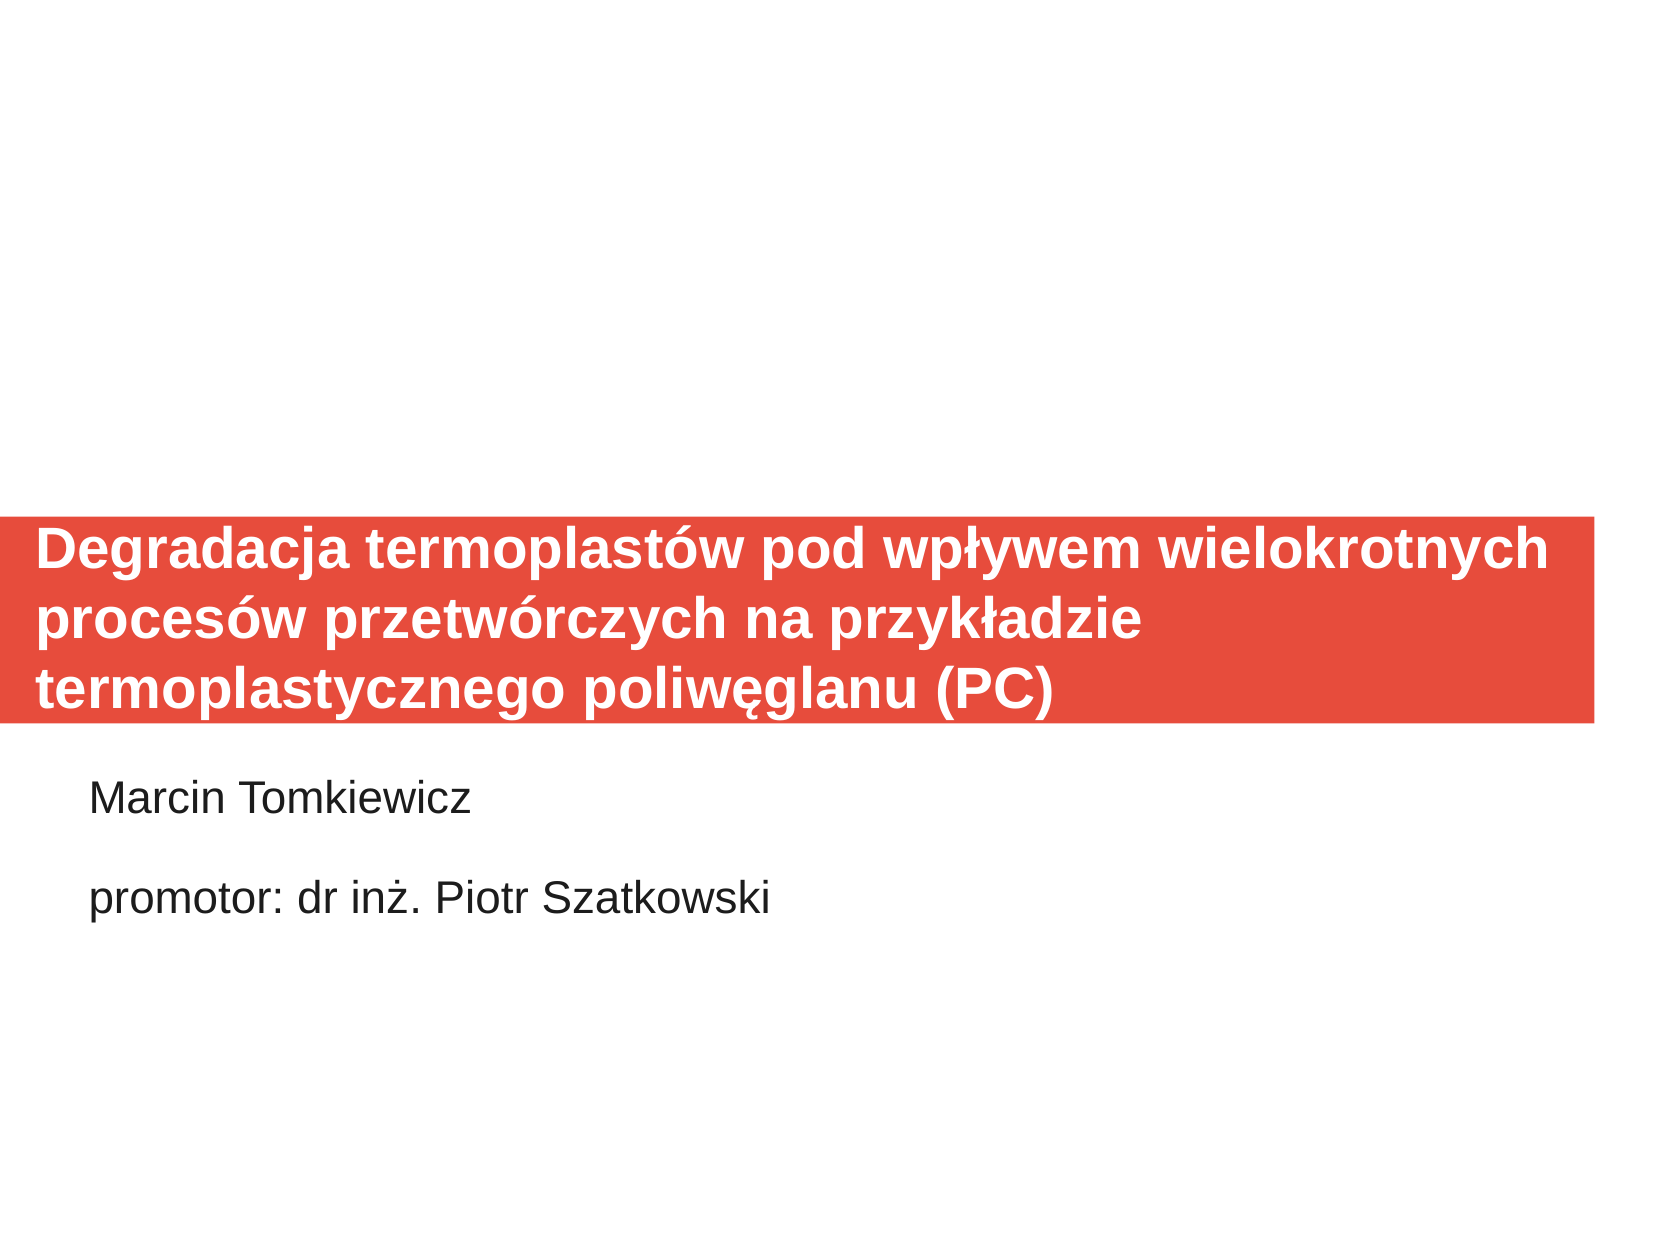

Degradacja termoplastów pod wpływem wielokrotnych procesów przetwórczych na przykładzie termoplastycznego poliwęglanu (PC)
Marcin Tomkiewicz
promotor: dr inż. Piotr Szatkowski